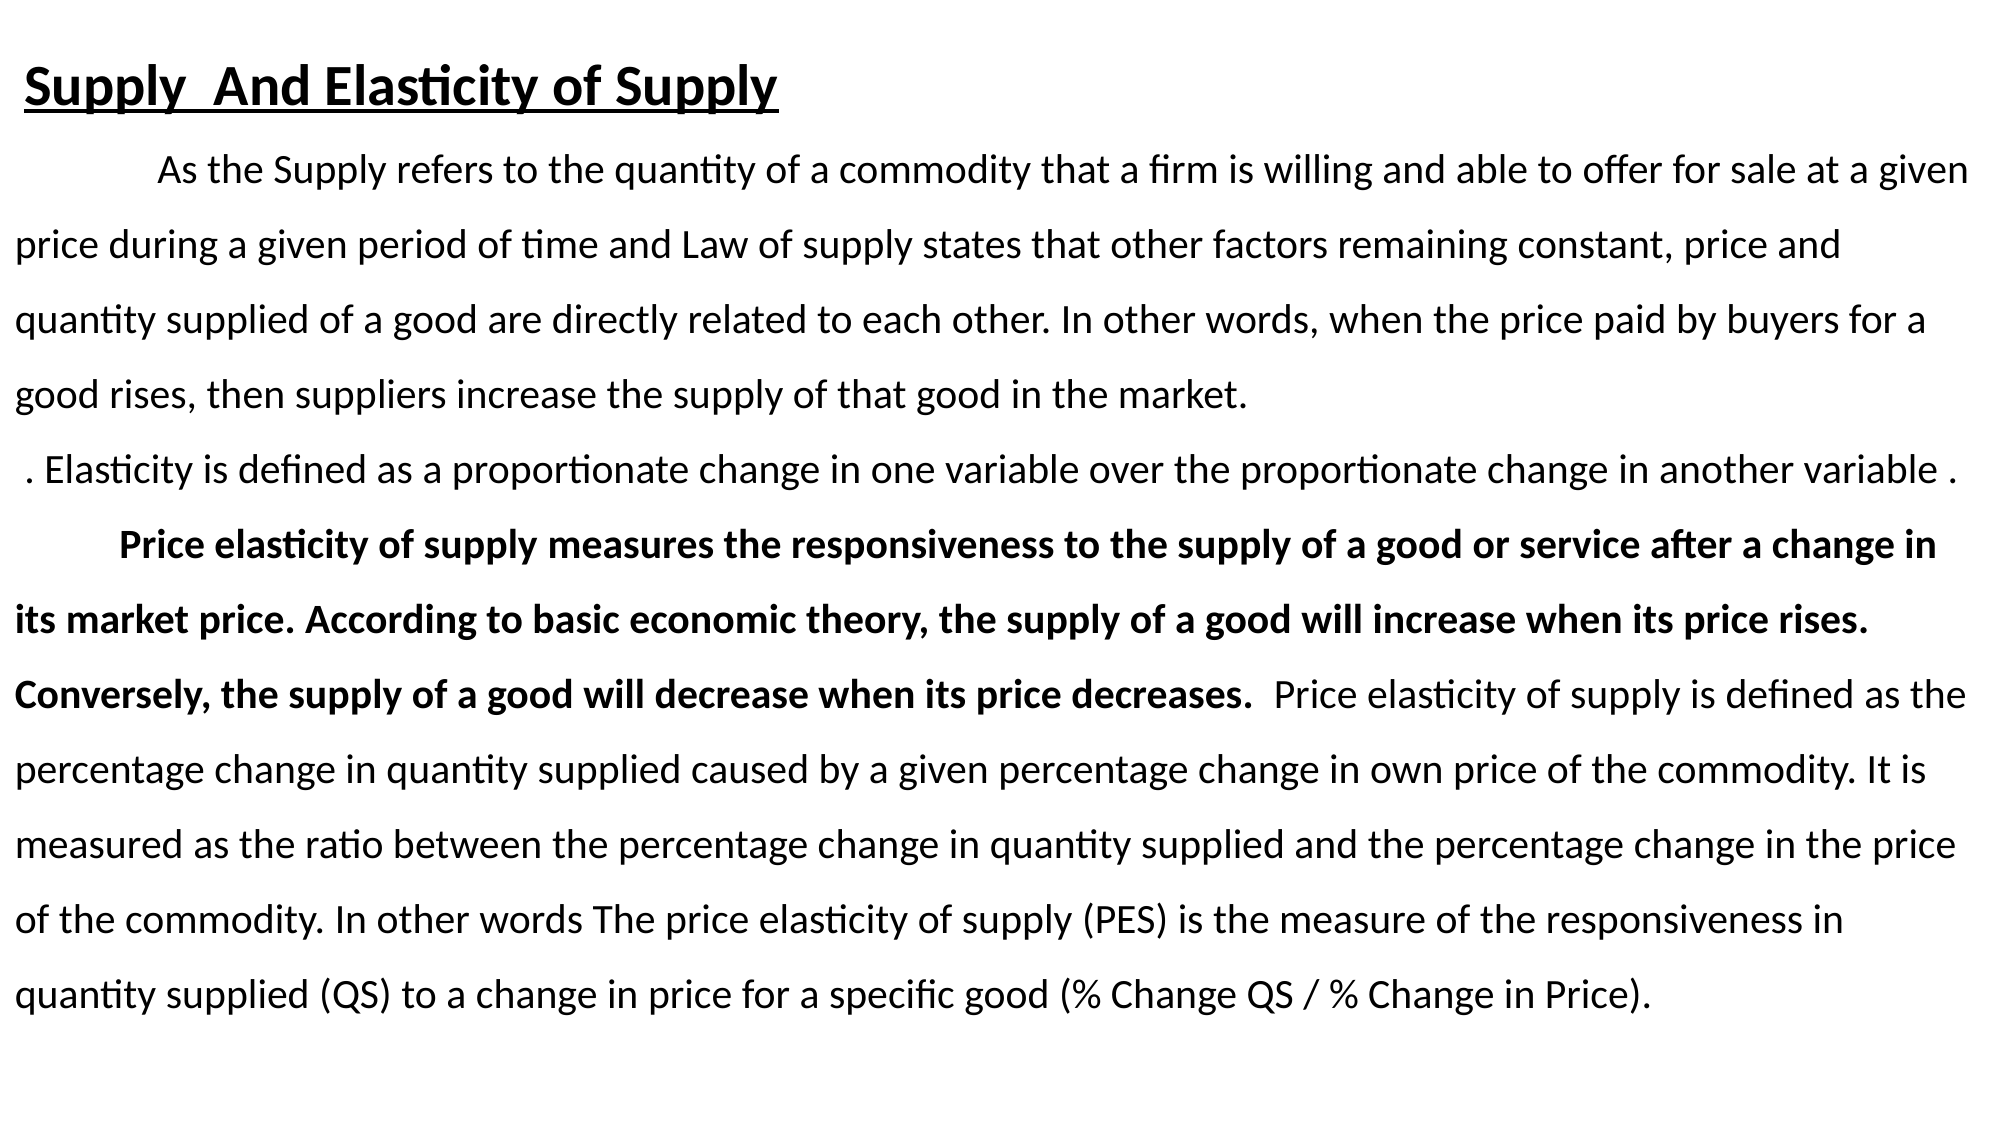

Supply  And Elasticity of Supply
               As the Supply refers to the quantity of a commodity that a firm is willing and able to offer for sale at a given price during a given period of time and Law of supply states that other factors remaining constant, price and quantity supplied of a good are directly related to each other. In other words, when the price paid by buyers for a good rises, then suppliers increase the supply of that good in the market.
 . Elasticity is defined as a proportionate change in one variable over the proportionate change in another variable .
           Price elasticity of supply measures the responsiveness to the supply of a good or service after a change in its market price. According to basic economic theory, the supply of a good will increase when its price rises. Conversely, the supply of a good will decrease when its price decreases.  Price elasticity of supply is defined as the percentage change in quantity supplied caused by a given percentage change in own price of the commodity. It is measured as the ratio between the percentage change in quantity supplied and the percentage change in the price of the commodity. In other words The price elasticity of supply (PES) is the measure of the responsiveness in quantity supplied (QS) to a change in price for a specific good (% Change QS / % Change in Price).